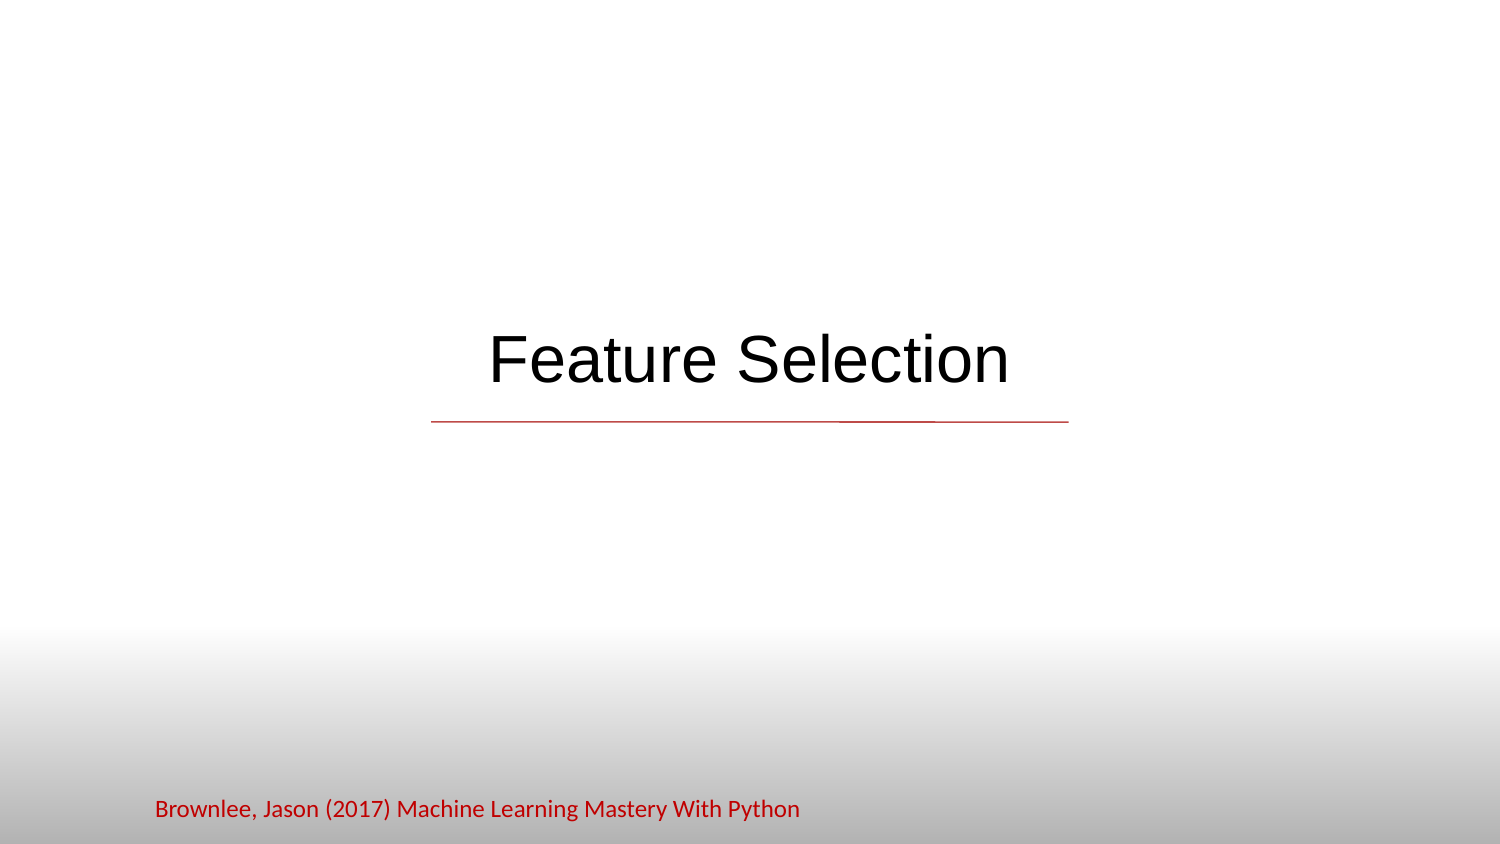

# Feature Selection
Brownlee, Jason (2017) Machine Learning Mastery With Python